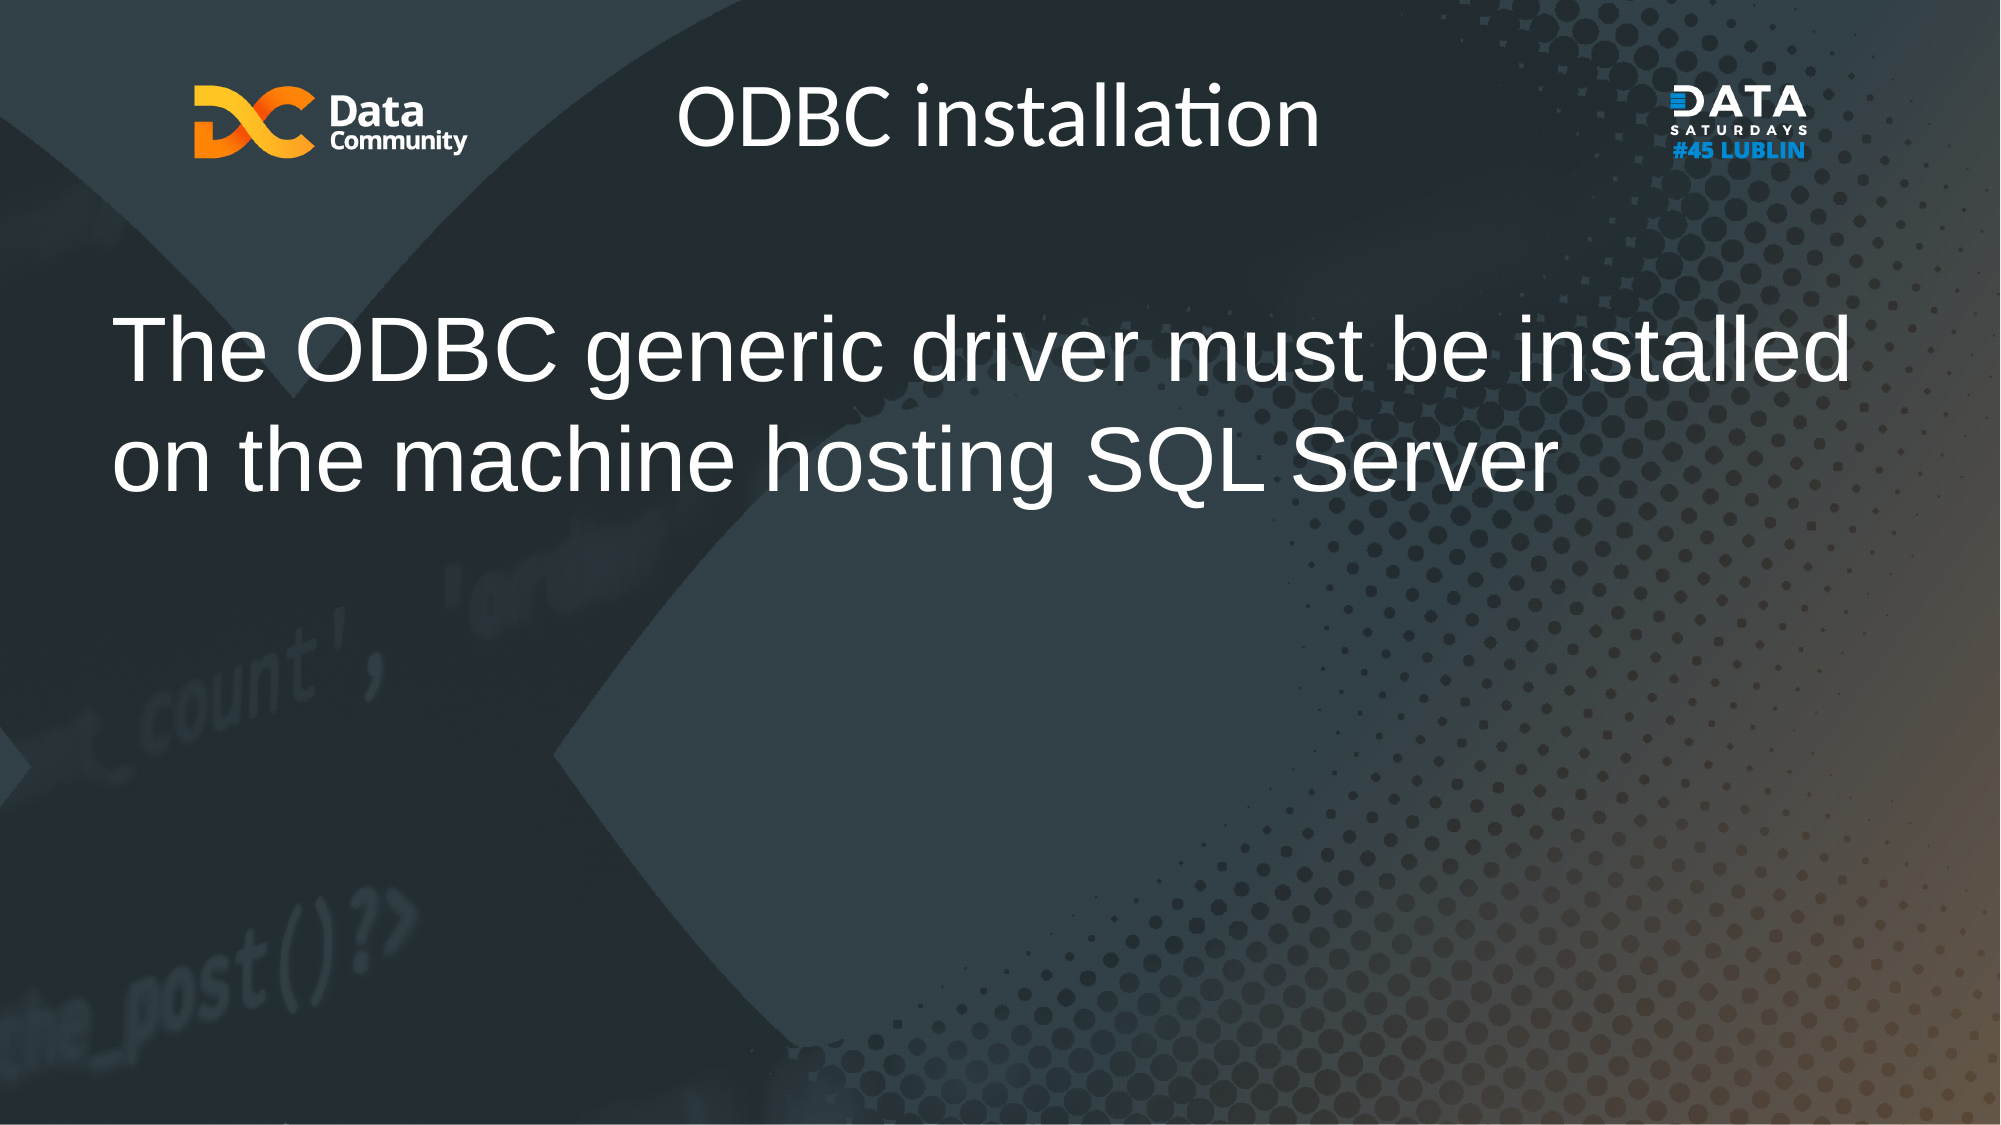

ODBC installation
The ODBC generic driver must be installed on the machine hosting SQL Server